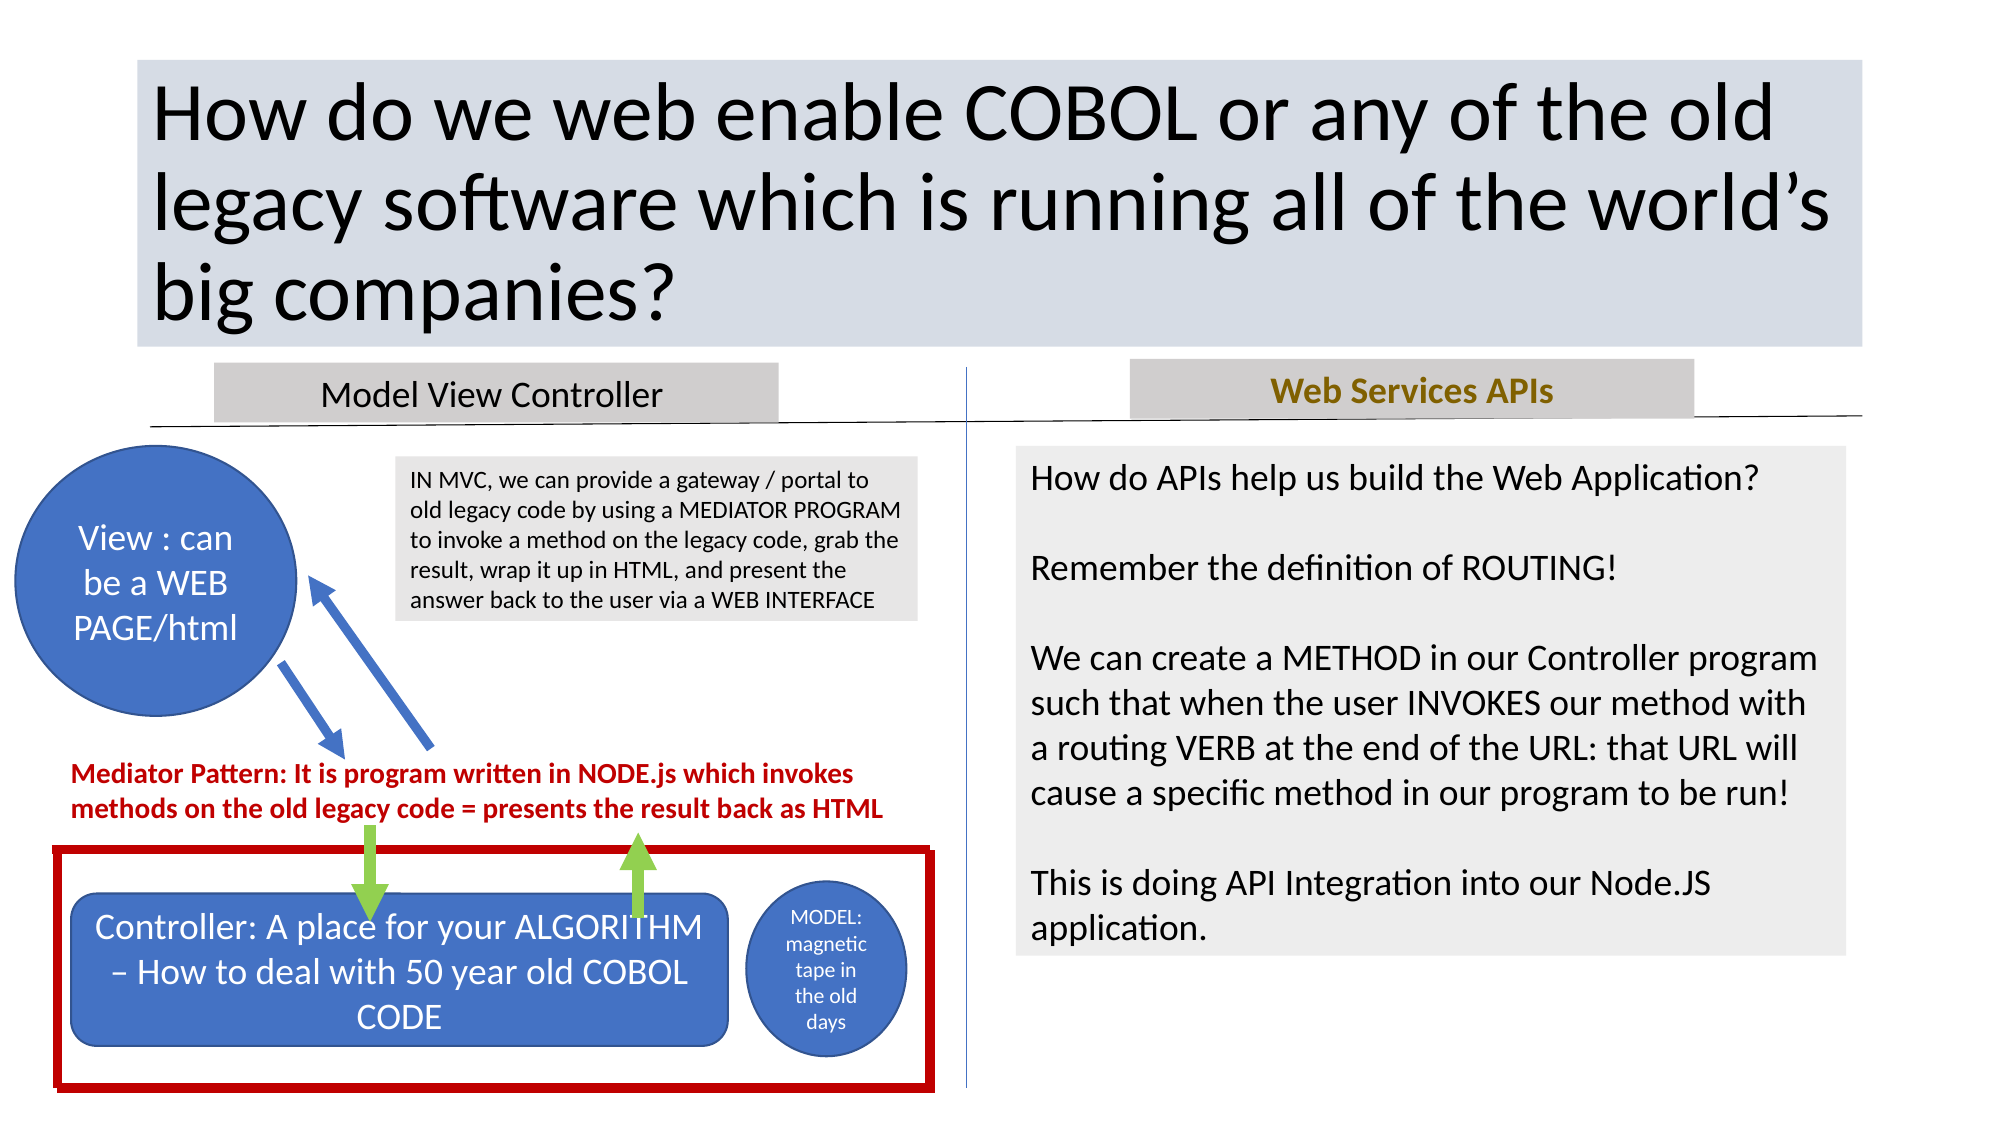

# How do we web enable COBOL or any of the old legacy software which is running all of the world’s big companies?
Web Services APIs
Model View Controller
View : can be a WEB PAGE/html
How do APIs help us build the Web Application?

Remember the definition of ROUTING!

We can create a METHOD in our Controller program such that when the user INVOKES our method with a routing VERB at the end of the URL: that URL will cause a specific method in our program to be run!

This is doing API Integration into our Node.JS application.
IN MVC, we can provide a gateway / portal to old legacy code by using a MEDIATOR PROGRAM to invoke a method on the legacy code, grab the result, wrap it up in HTML, and present the answer back to the user via a WEB INTERFACE
Mediator Pattern: It is program written in NODE.js which invokes methods on the old legacy code = presents the result back as HTML
MODEL: magnetic tape in the old days
Controller: A place for your ALGORITHM – How to deal with 50 year old COBOL CODE